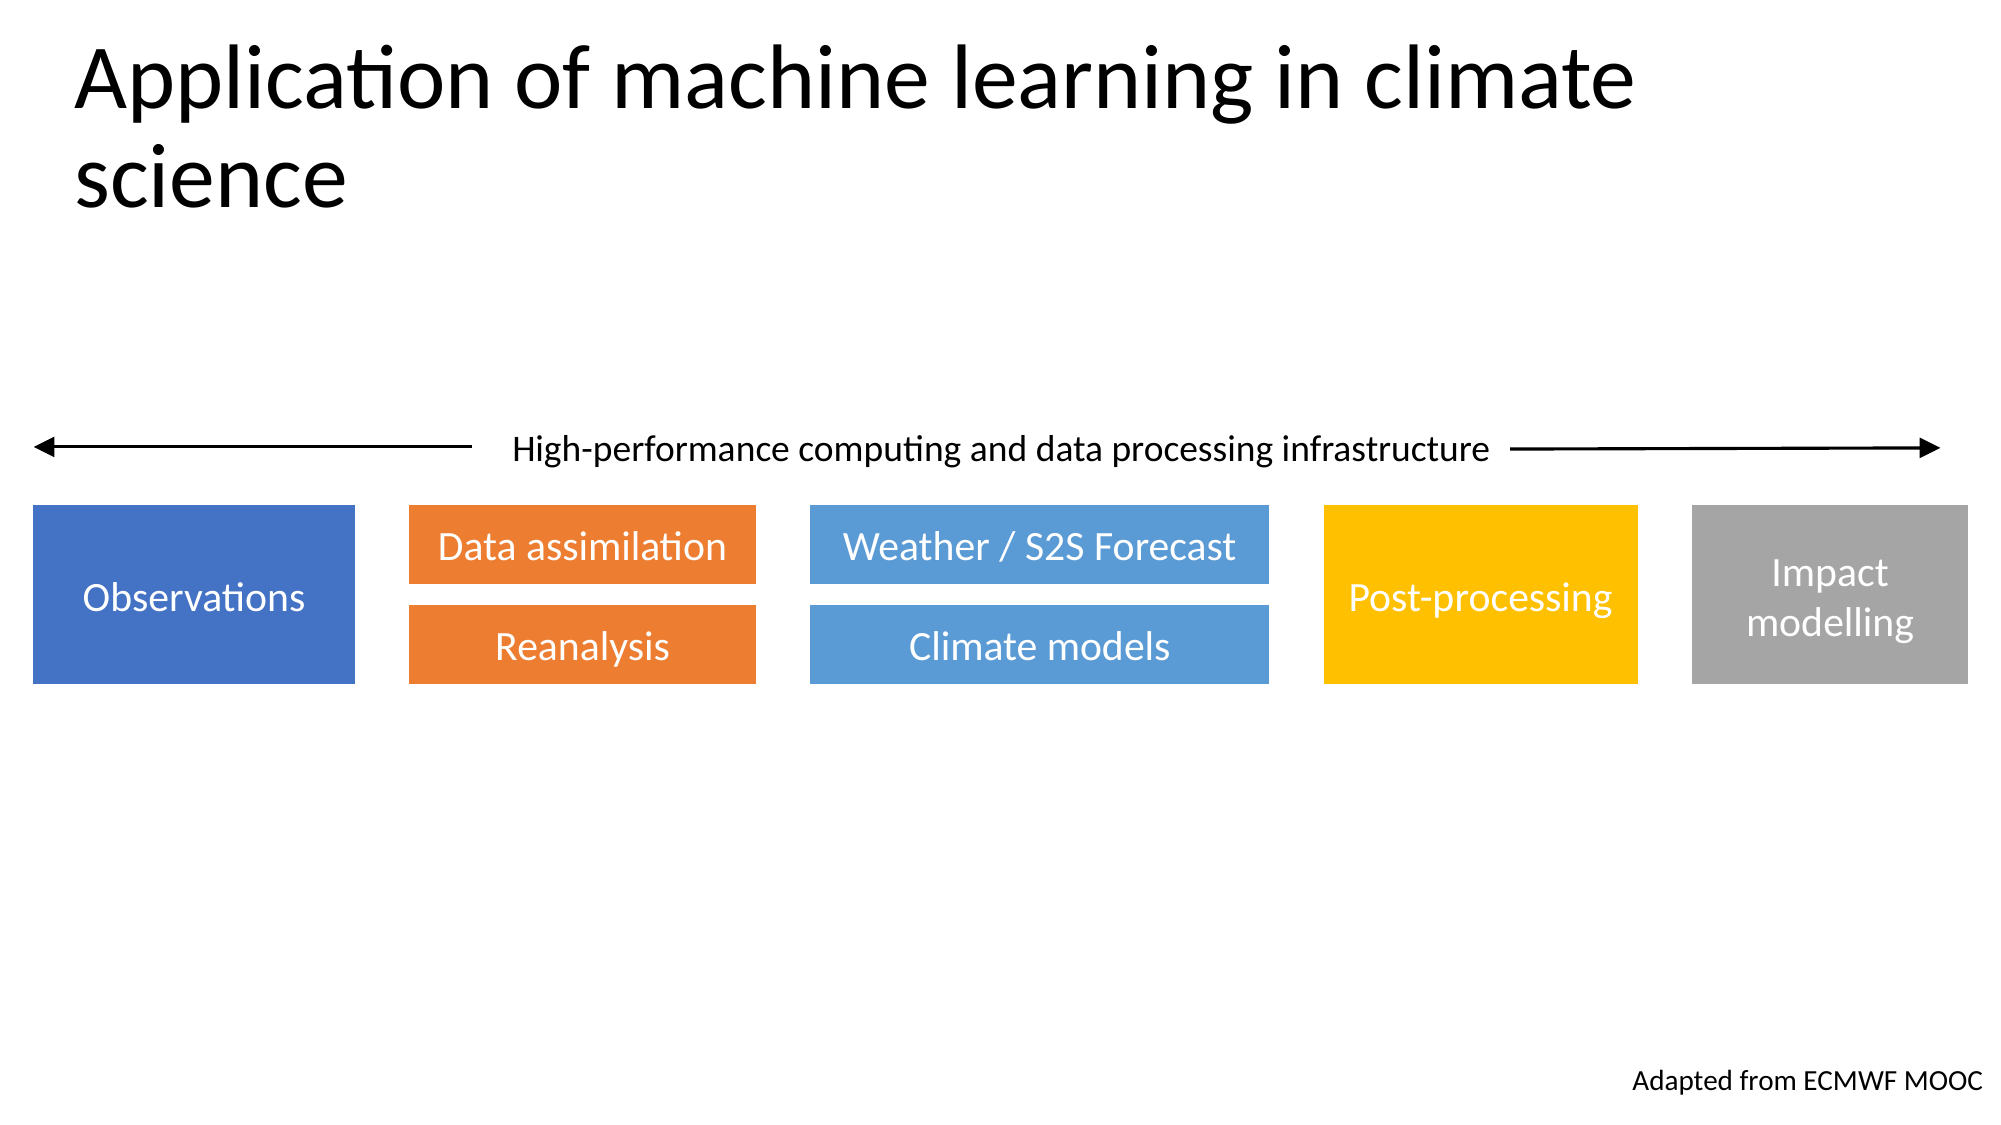

Application of machine learning in climate science
High-performance computing and data processing infrastructure
Data assimilation
Weather / S2S Forecast
Observations
Post-processing
Impact modelling
Reanalysis
Climate models
Adapted from ECMWF MOOC